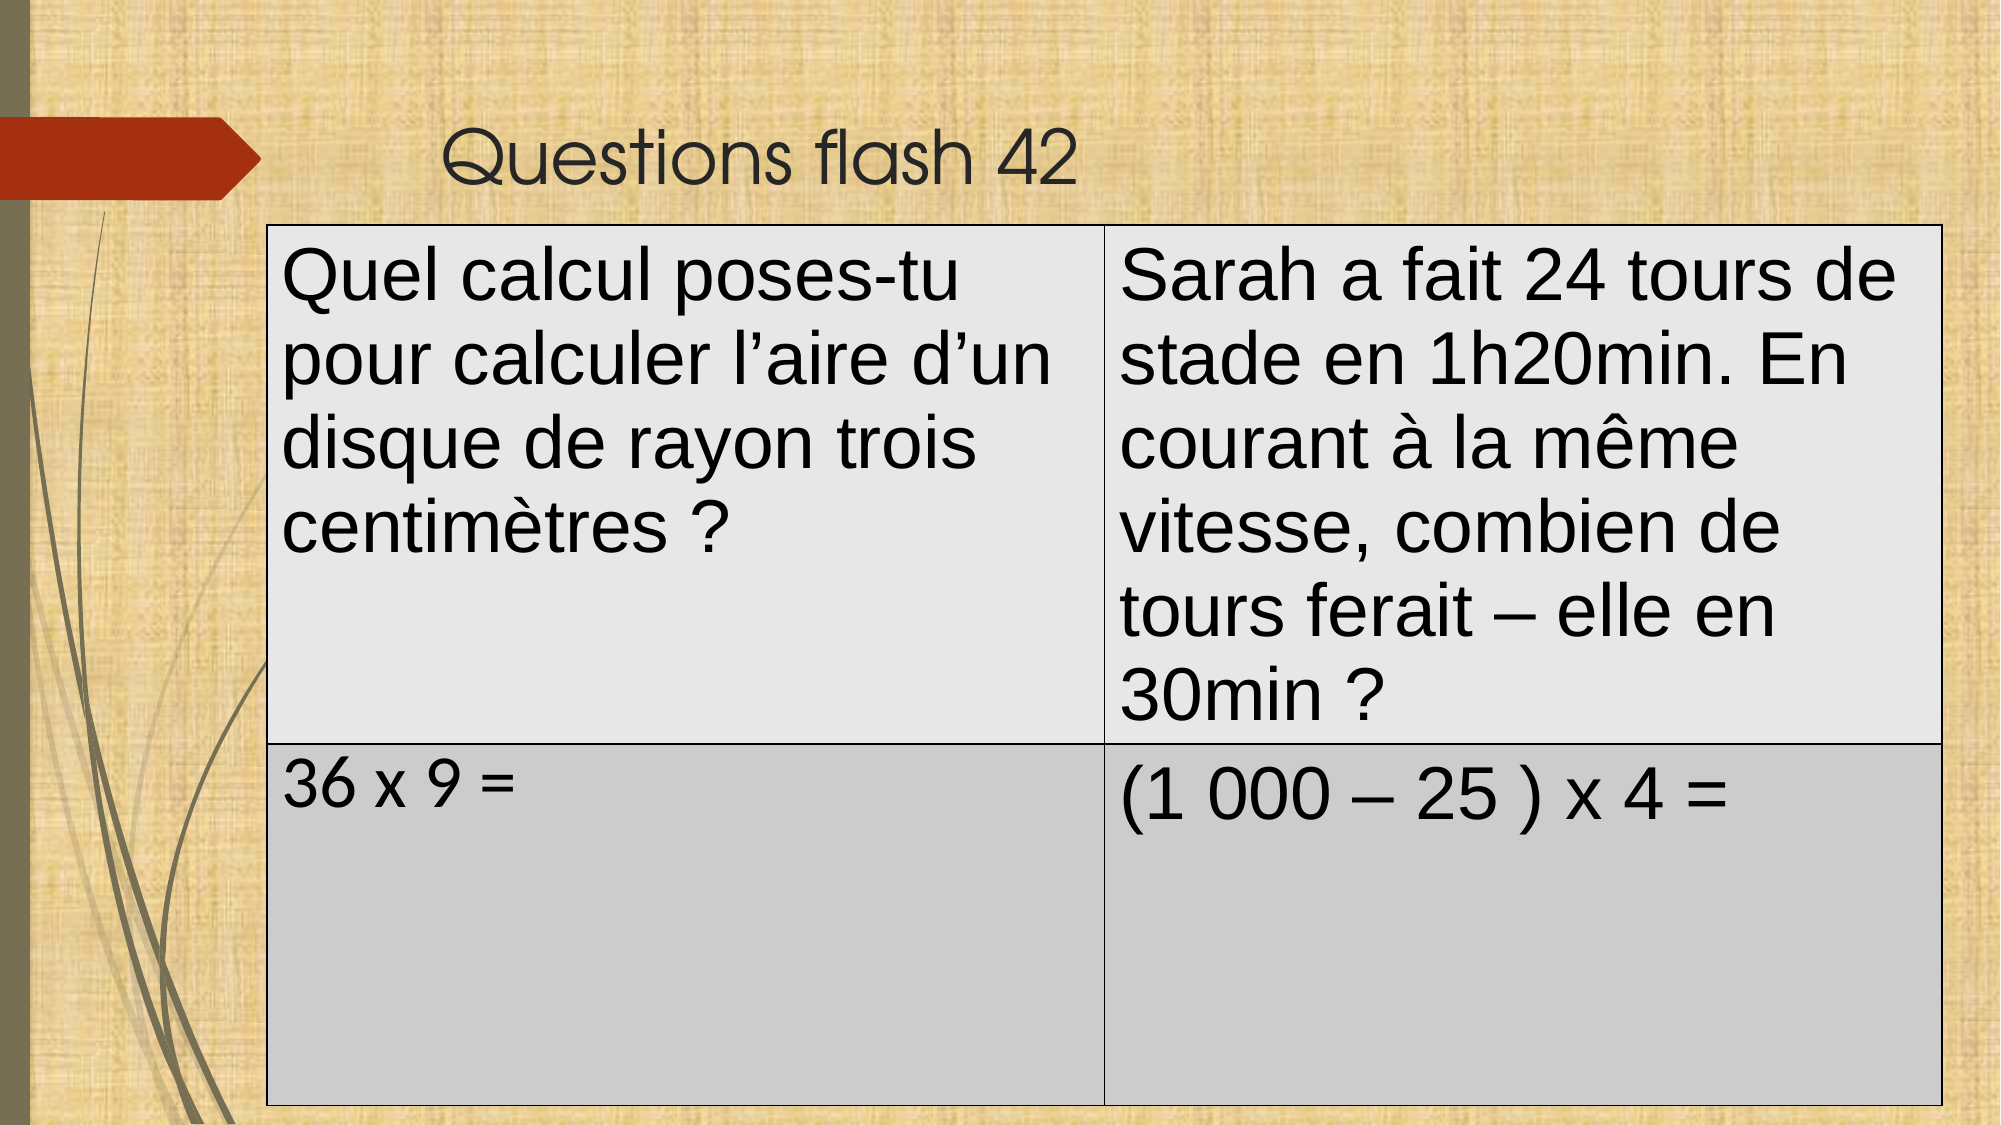

# Questions flash 42
| Quel calcul poses-tu pour calculer l’aire d’un disque de rayon trois centimètres ? | Sarah a fait 24 tours de stade en 1h20min. En courant à la même vitesse, combien de tours ferait – elle en 30min ? |
| --- | --- |
| 36 x 9 = | (1 000 – 25 ) x 4 = |